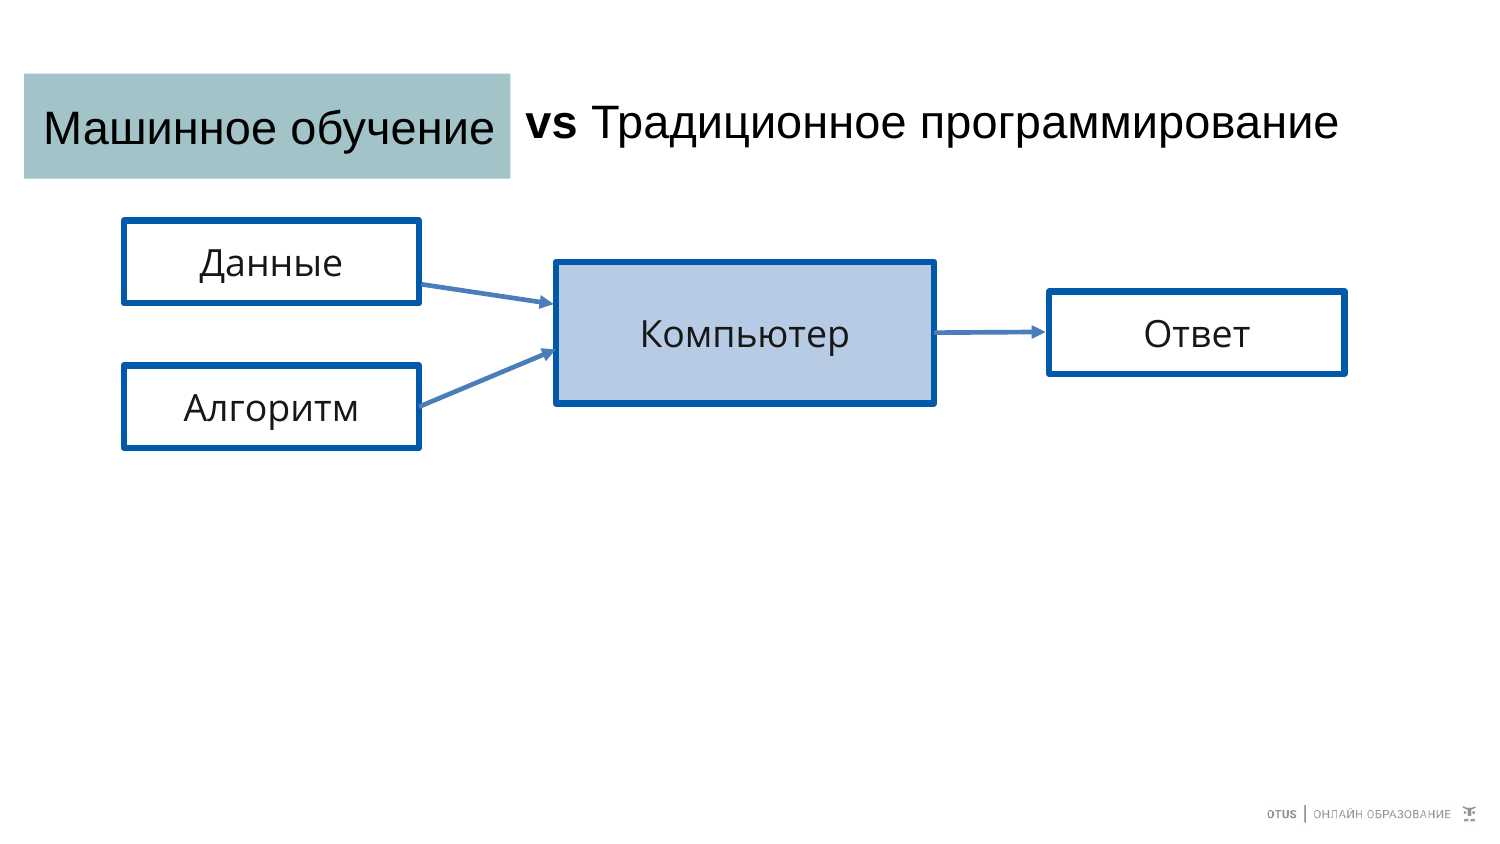

Машинное обучение
vs Традиционное программирование

Данные

Компьютер

Ответ

Алгоритм